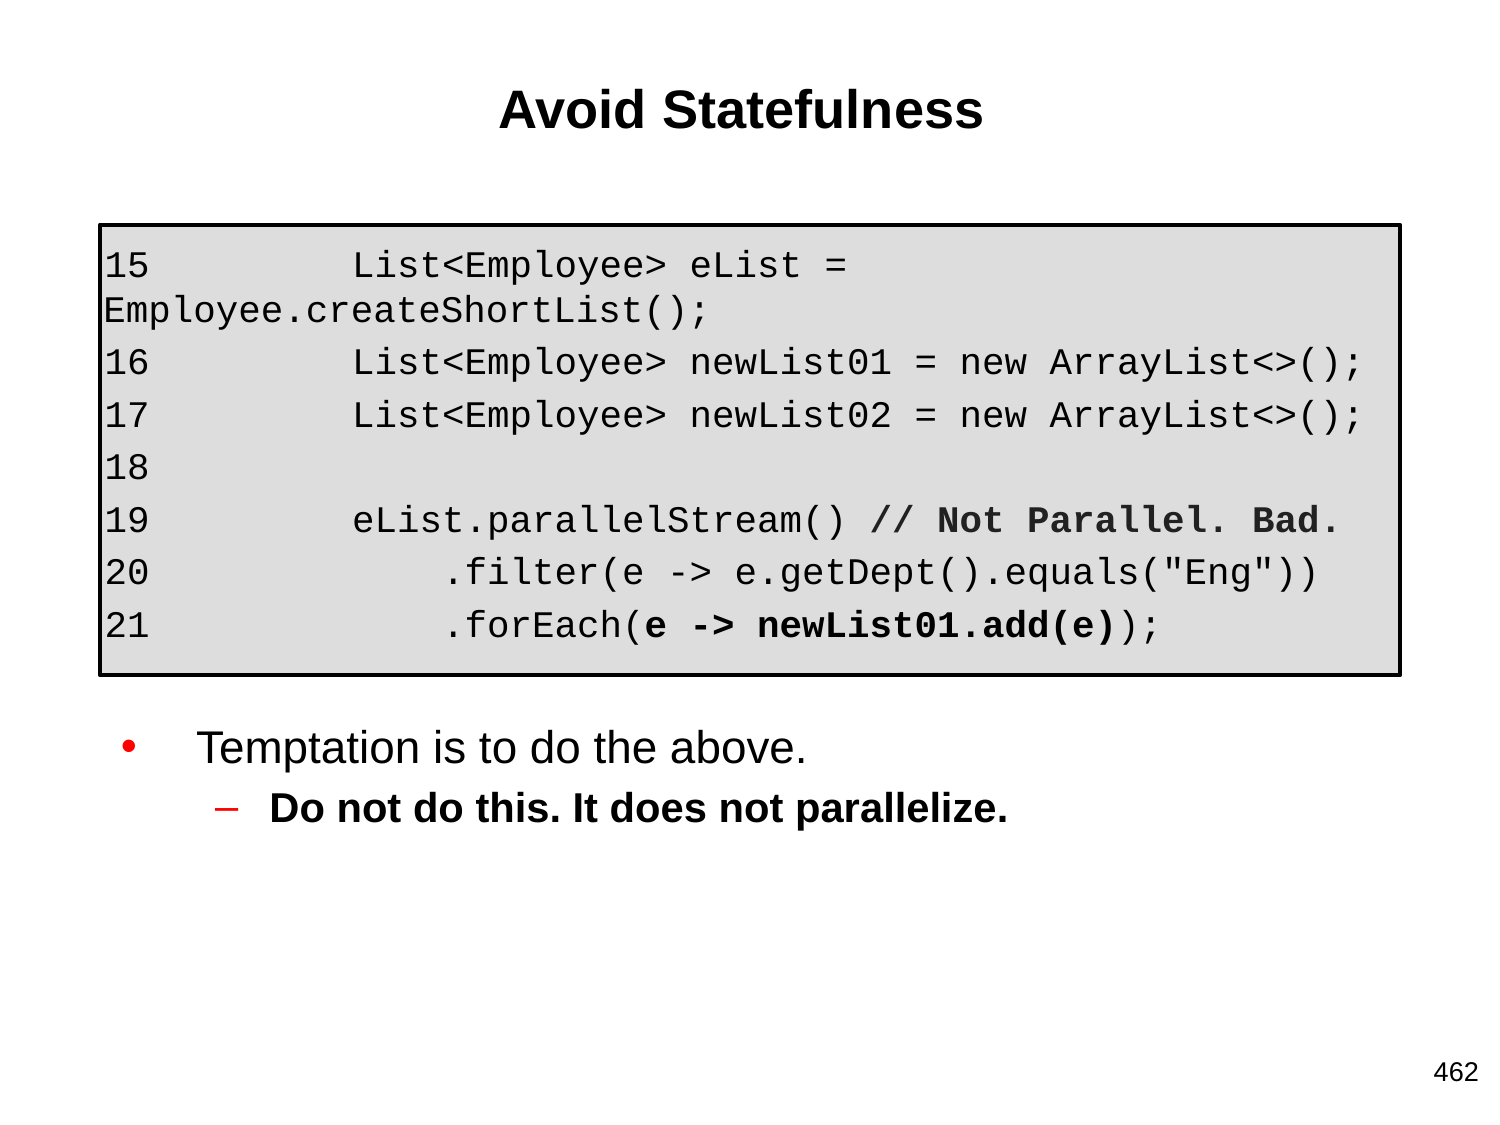

# Avoid Statefulness

15         List<Employee> eList = Employee.createShortList();
16         List<Employee> newList01 = new ArrayList<>();
17         List<Employee> newList02 = new ArrayList<>();
18
19         eList.parallelStream() // Not Parallel. Bad.
20             .filter(e -> e.getDept().equals("Eng"))
21             .forEach(e -> newList01.add(e));

Temptation is to do the above.
Do not do this. It does not parallelize.
462